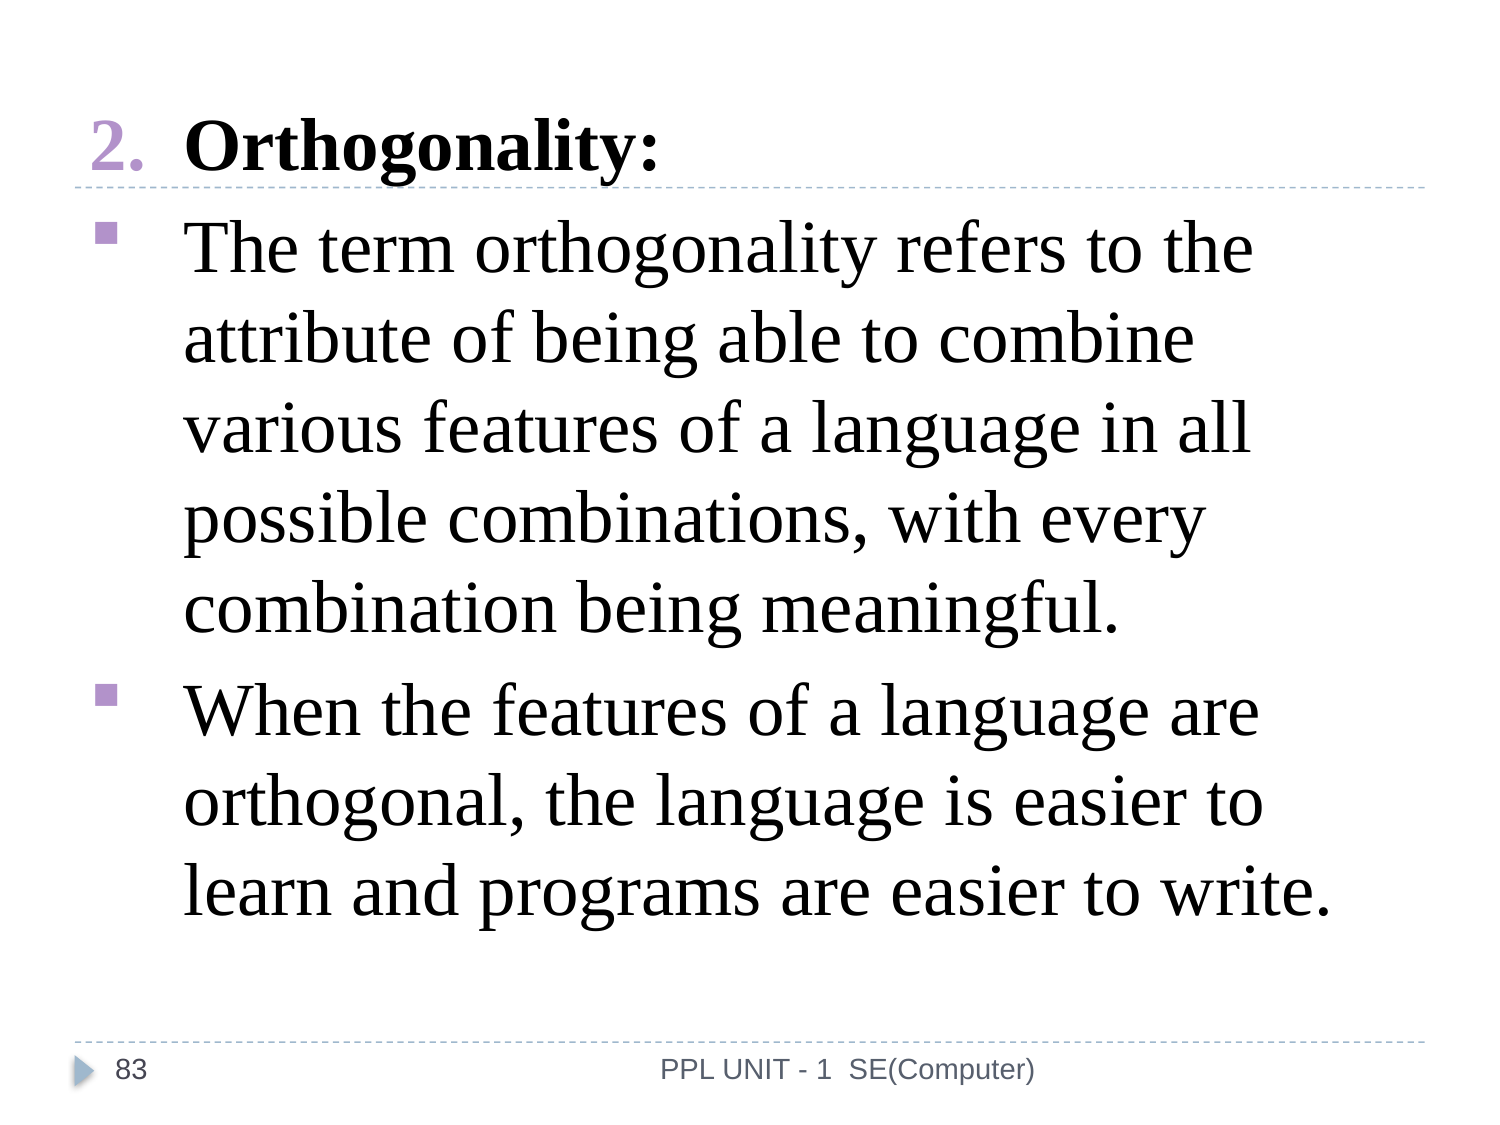

Orthogonality:
The term orthogonality refers to the attribute of being able to combine various features of a language in all possible combinations, with every combination being meaningful.
When the features of a language are orthogonal, the language is easier to learn and programs are easier to write.
83
PPL UNIT - 1  SE(Computer)